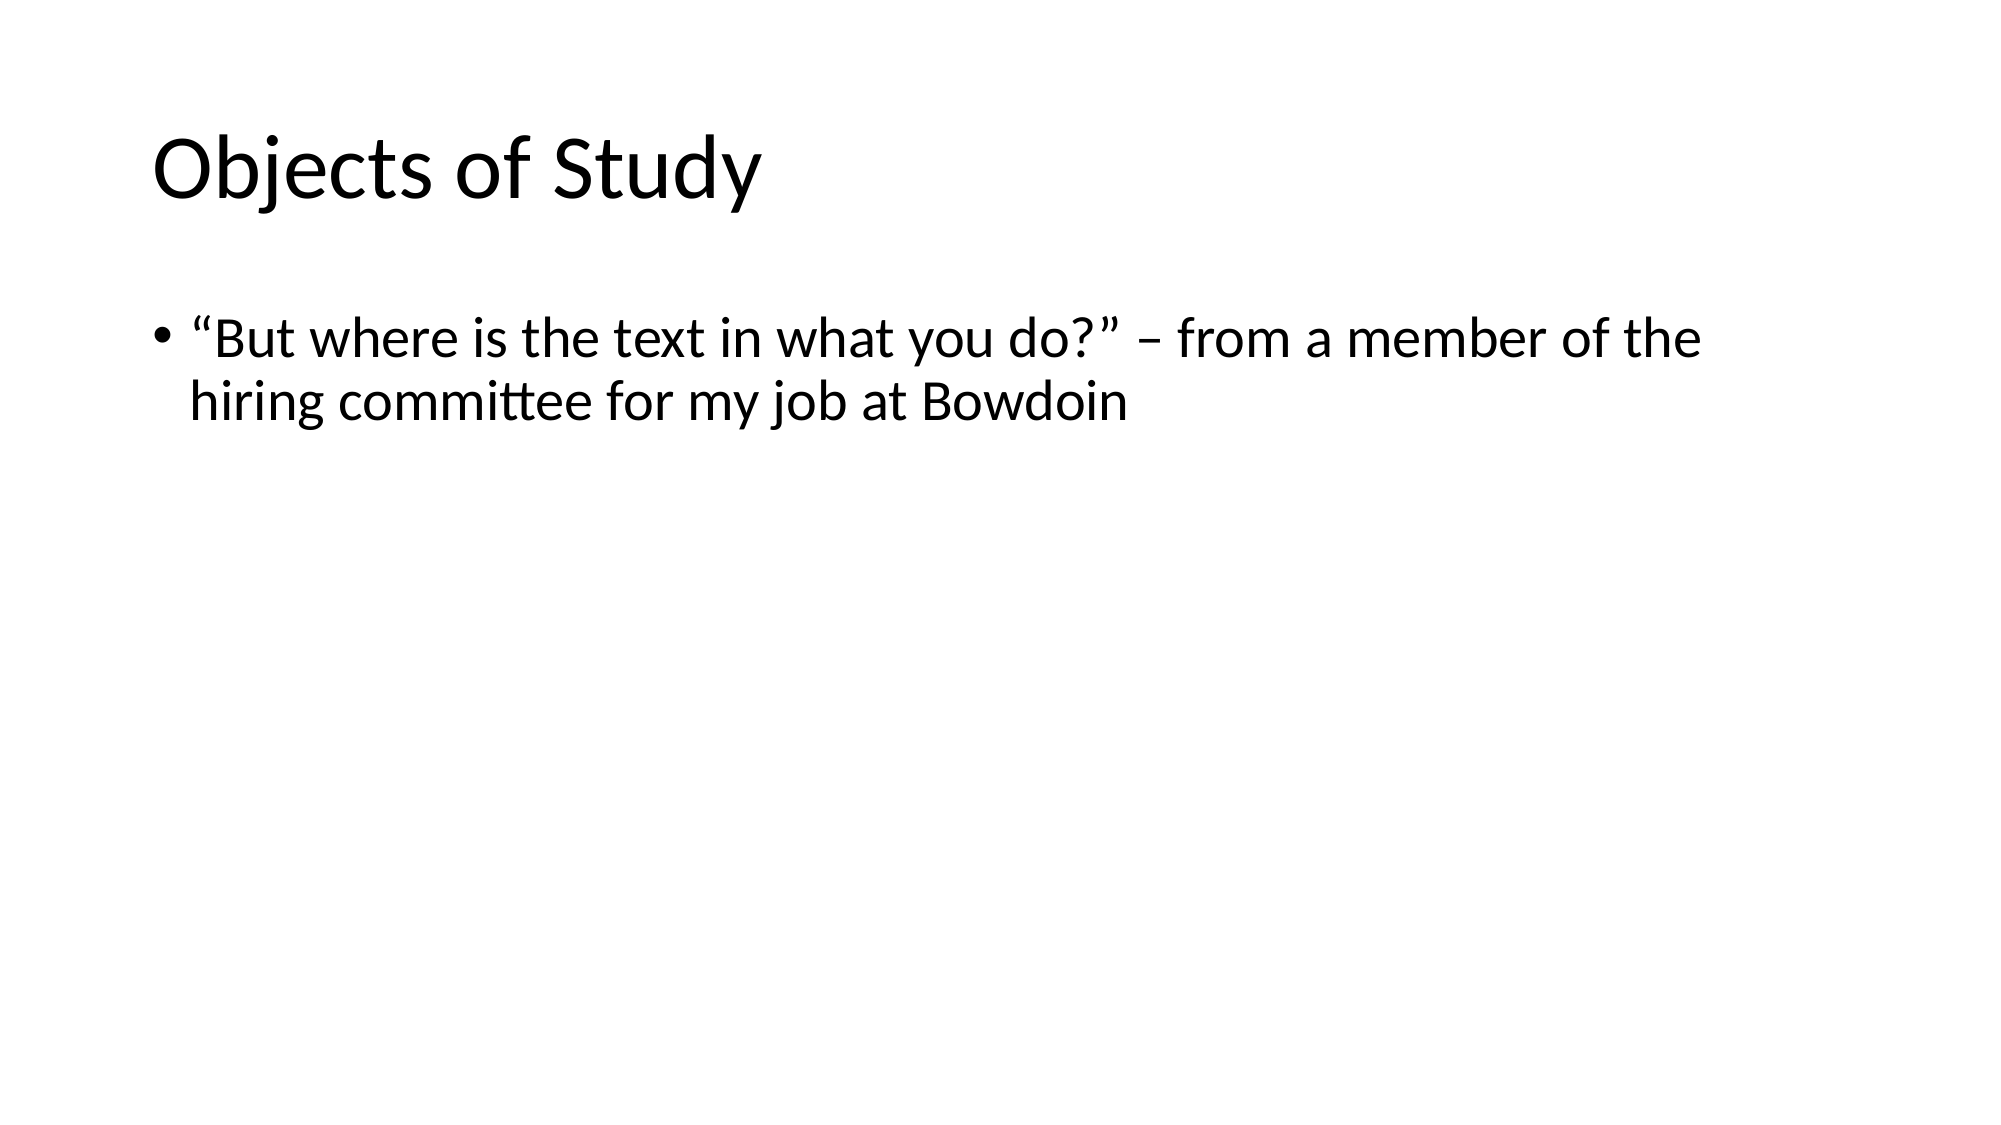

# Objects of Study
“But where is the text in what you do?” – from a member of the hiring committee for my job at Bowdoin